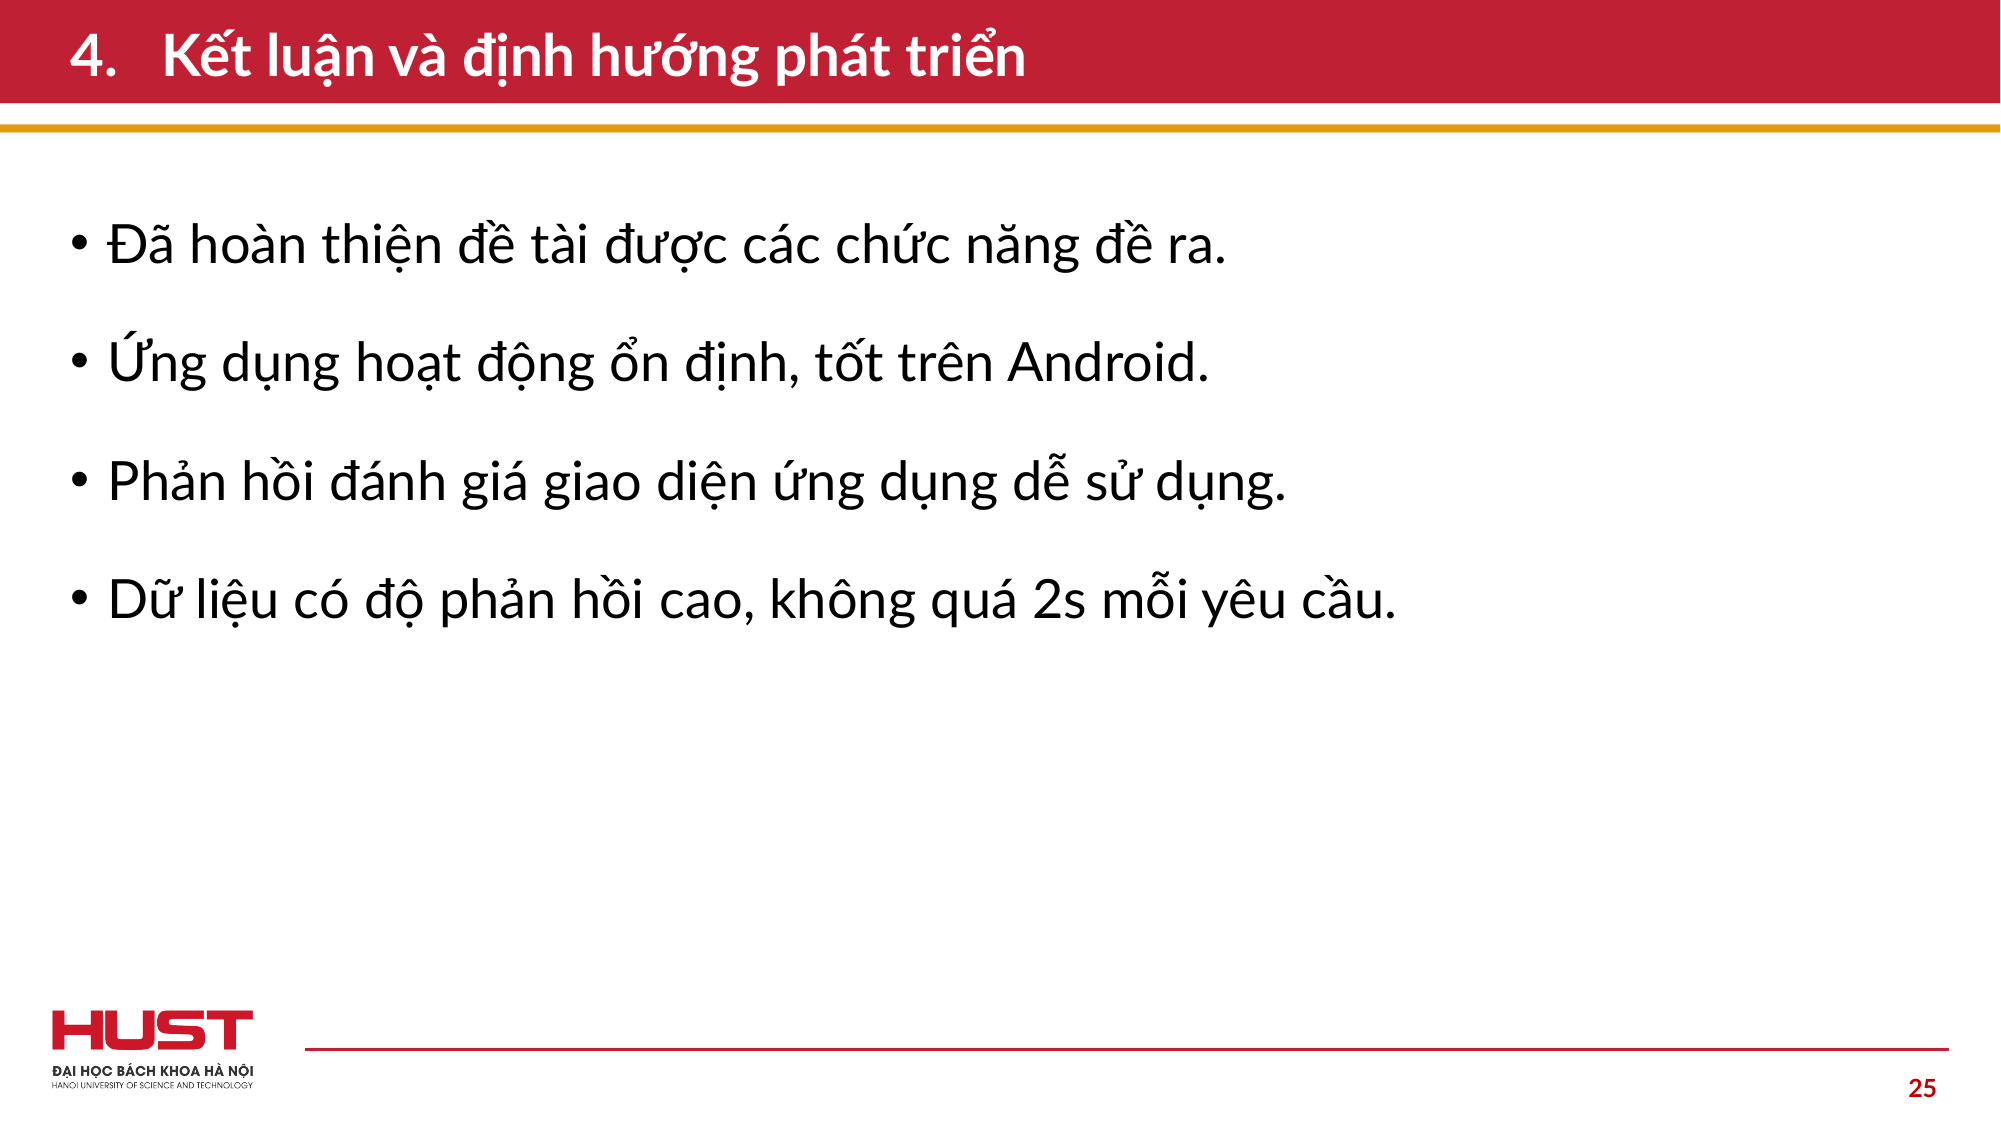

# 4. Kết luận và định hướng phát triển
Đã hoàn thiện đề tài được các chức năng đề ra.
Ứng dụng hoạt động ổn định, tốt trên Android.
Phản hồi đánh giá giao diện ứng dụng dễ sử dụng.
Dữ liệu có độ phản hồi cao, không quá 2s mỗi yêu cầu.
25